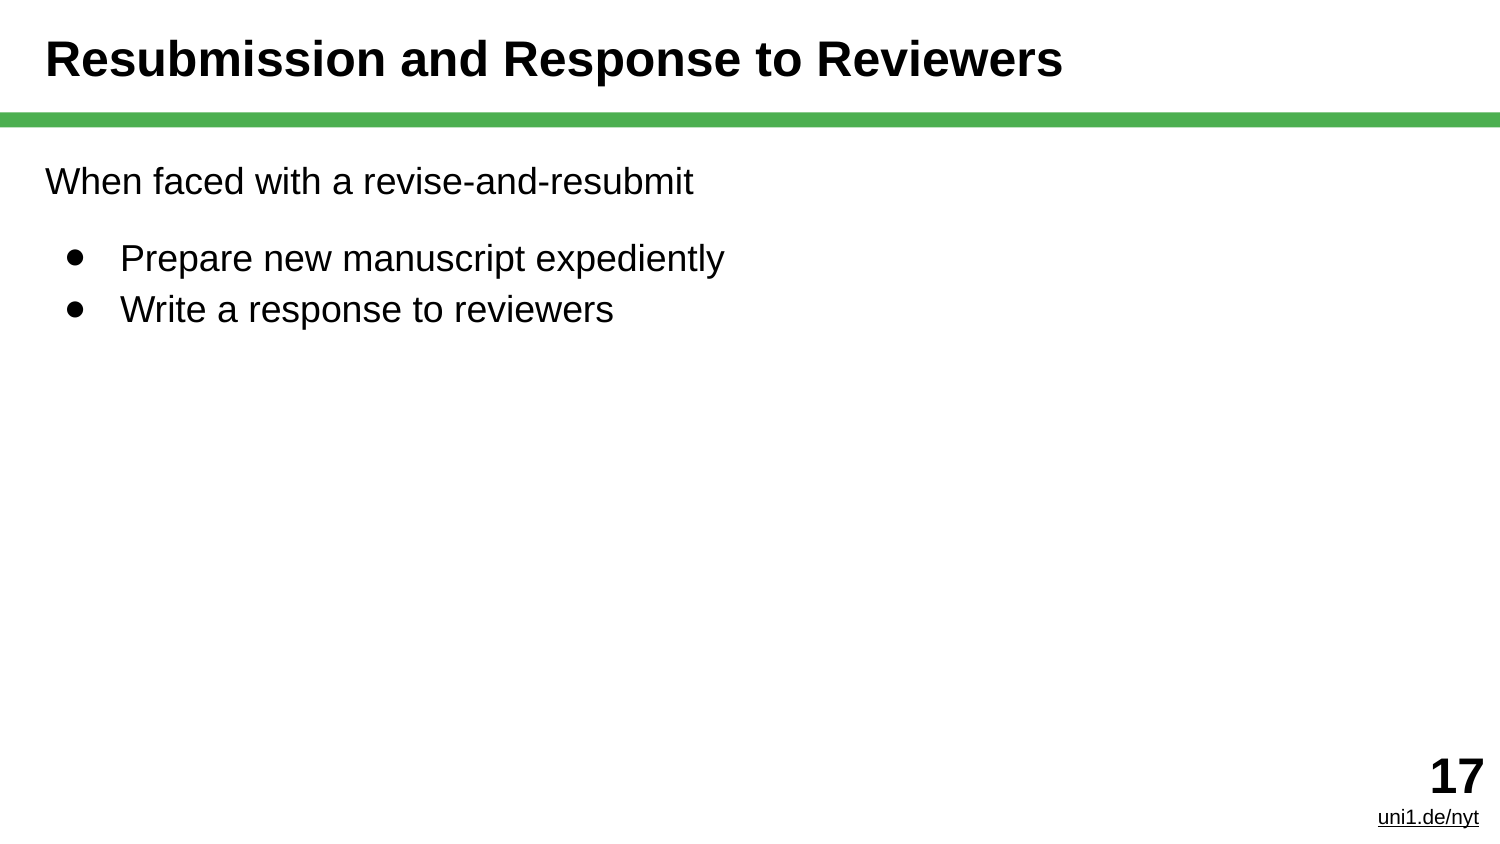

# Resubmission and Response to Reviewers
When faced with a revise-and-resubmit
Prepare new manuscript expediently
Write a response to reviewers
17
uni1.de/nyt